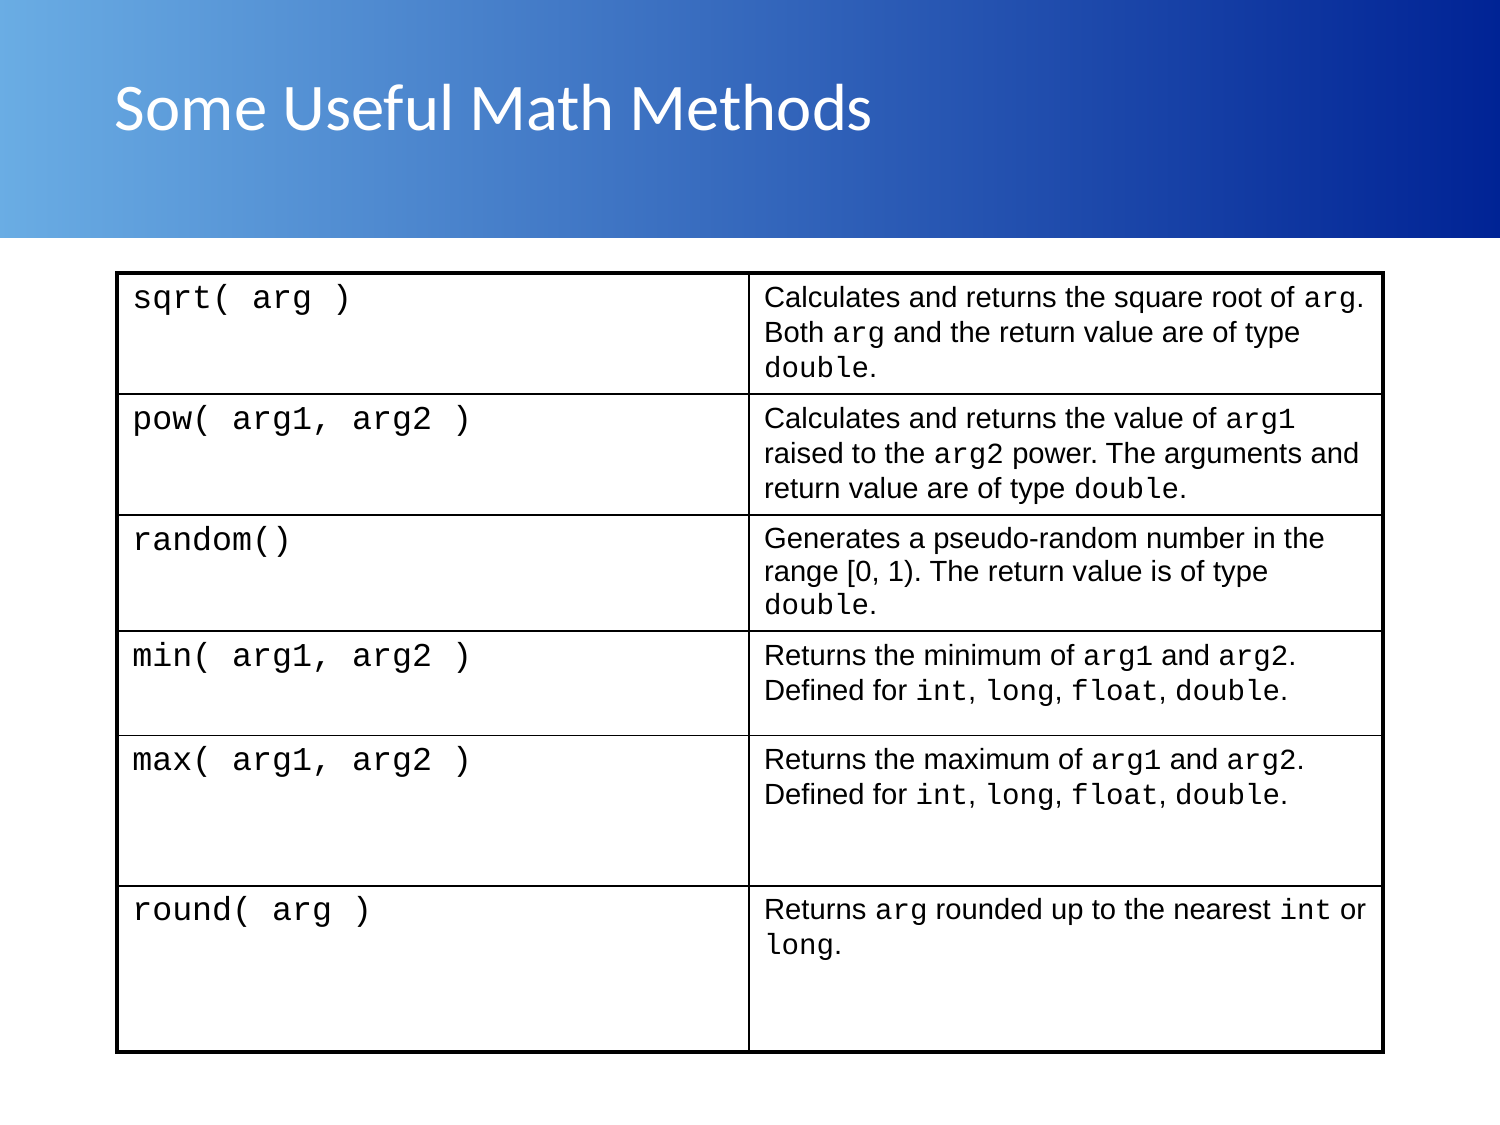

# Some Useful Math Methods

| sqrt( arg ) | Calculates and returns the square root of arg. Both arg and the return value are of type double. |
| --- | --- |
| pow( arg1, arg2 ) | Calculates and returns the value of arg1 raised to the arg2 power. The arguments and return value are of type double. |
| random() | Generates a pseudo-random number in the range [0, 1). The return value is of type double. |
| min( arg1, arg2 ) | Returns the minimum of arg1 and arg2. Defined for int, long, float, double. |
| max( arg1, arg2 ) | Returns the maximum of arg1 and arg2. Defined for int, long, float, double. |
| round( arg ) | Returns arg rounded up to the nearest int or long. |